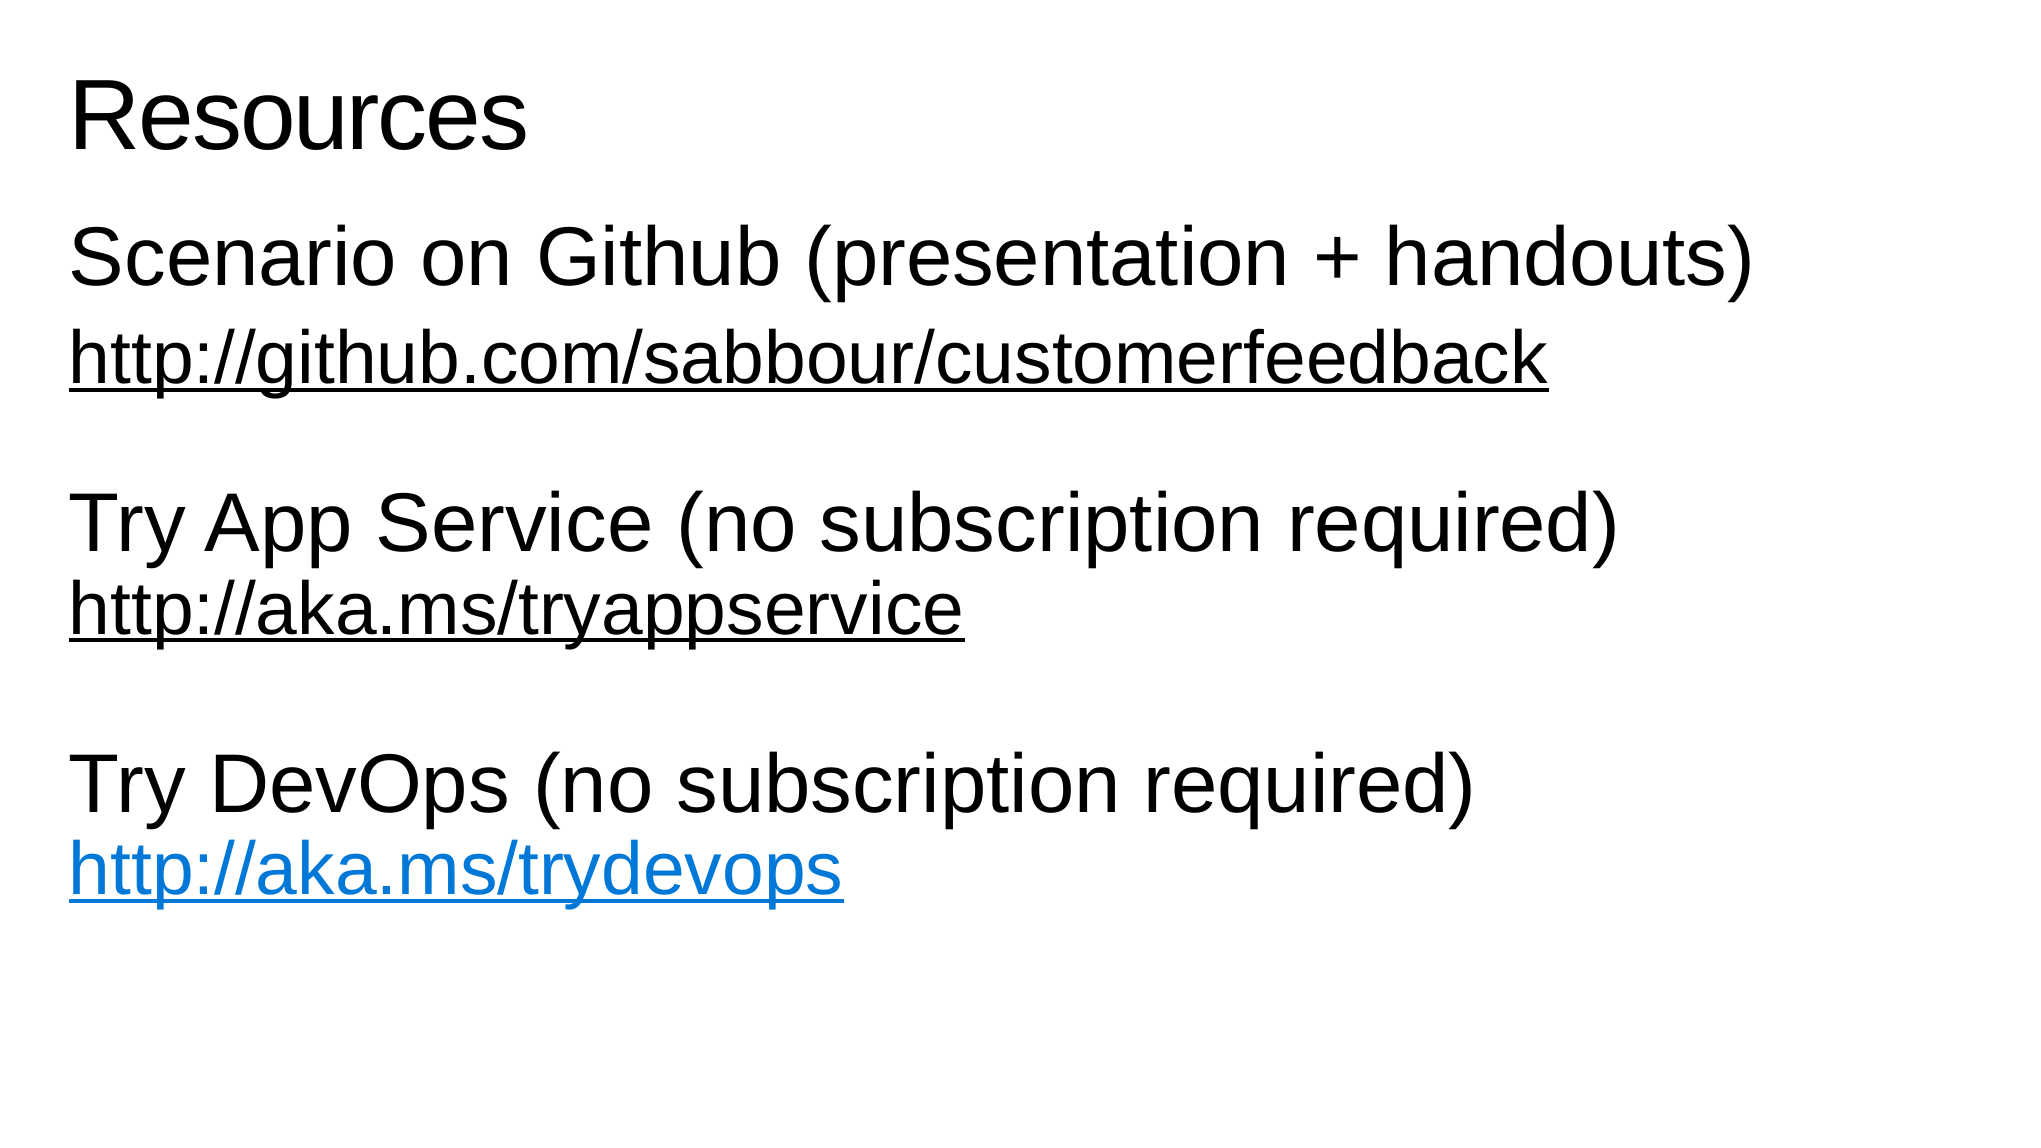

# Resources
Scenario on Github (presentation + handouts)
http://github.com/sabbour/customerfeedback
Try App Service (no subscription required)
http://aka.ms/tryappservice
Try DevOps (no subscription required)
http://aka.ms/trydevops